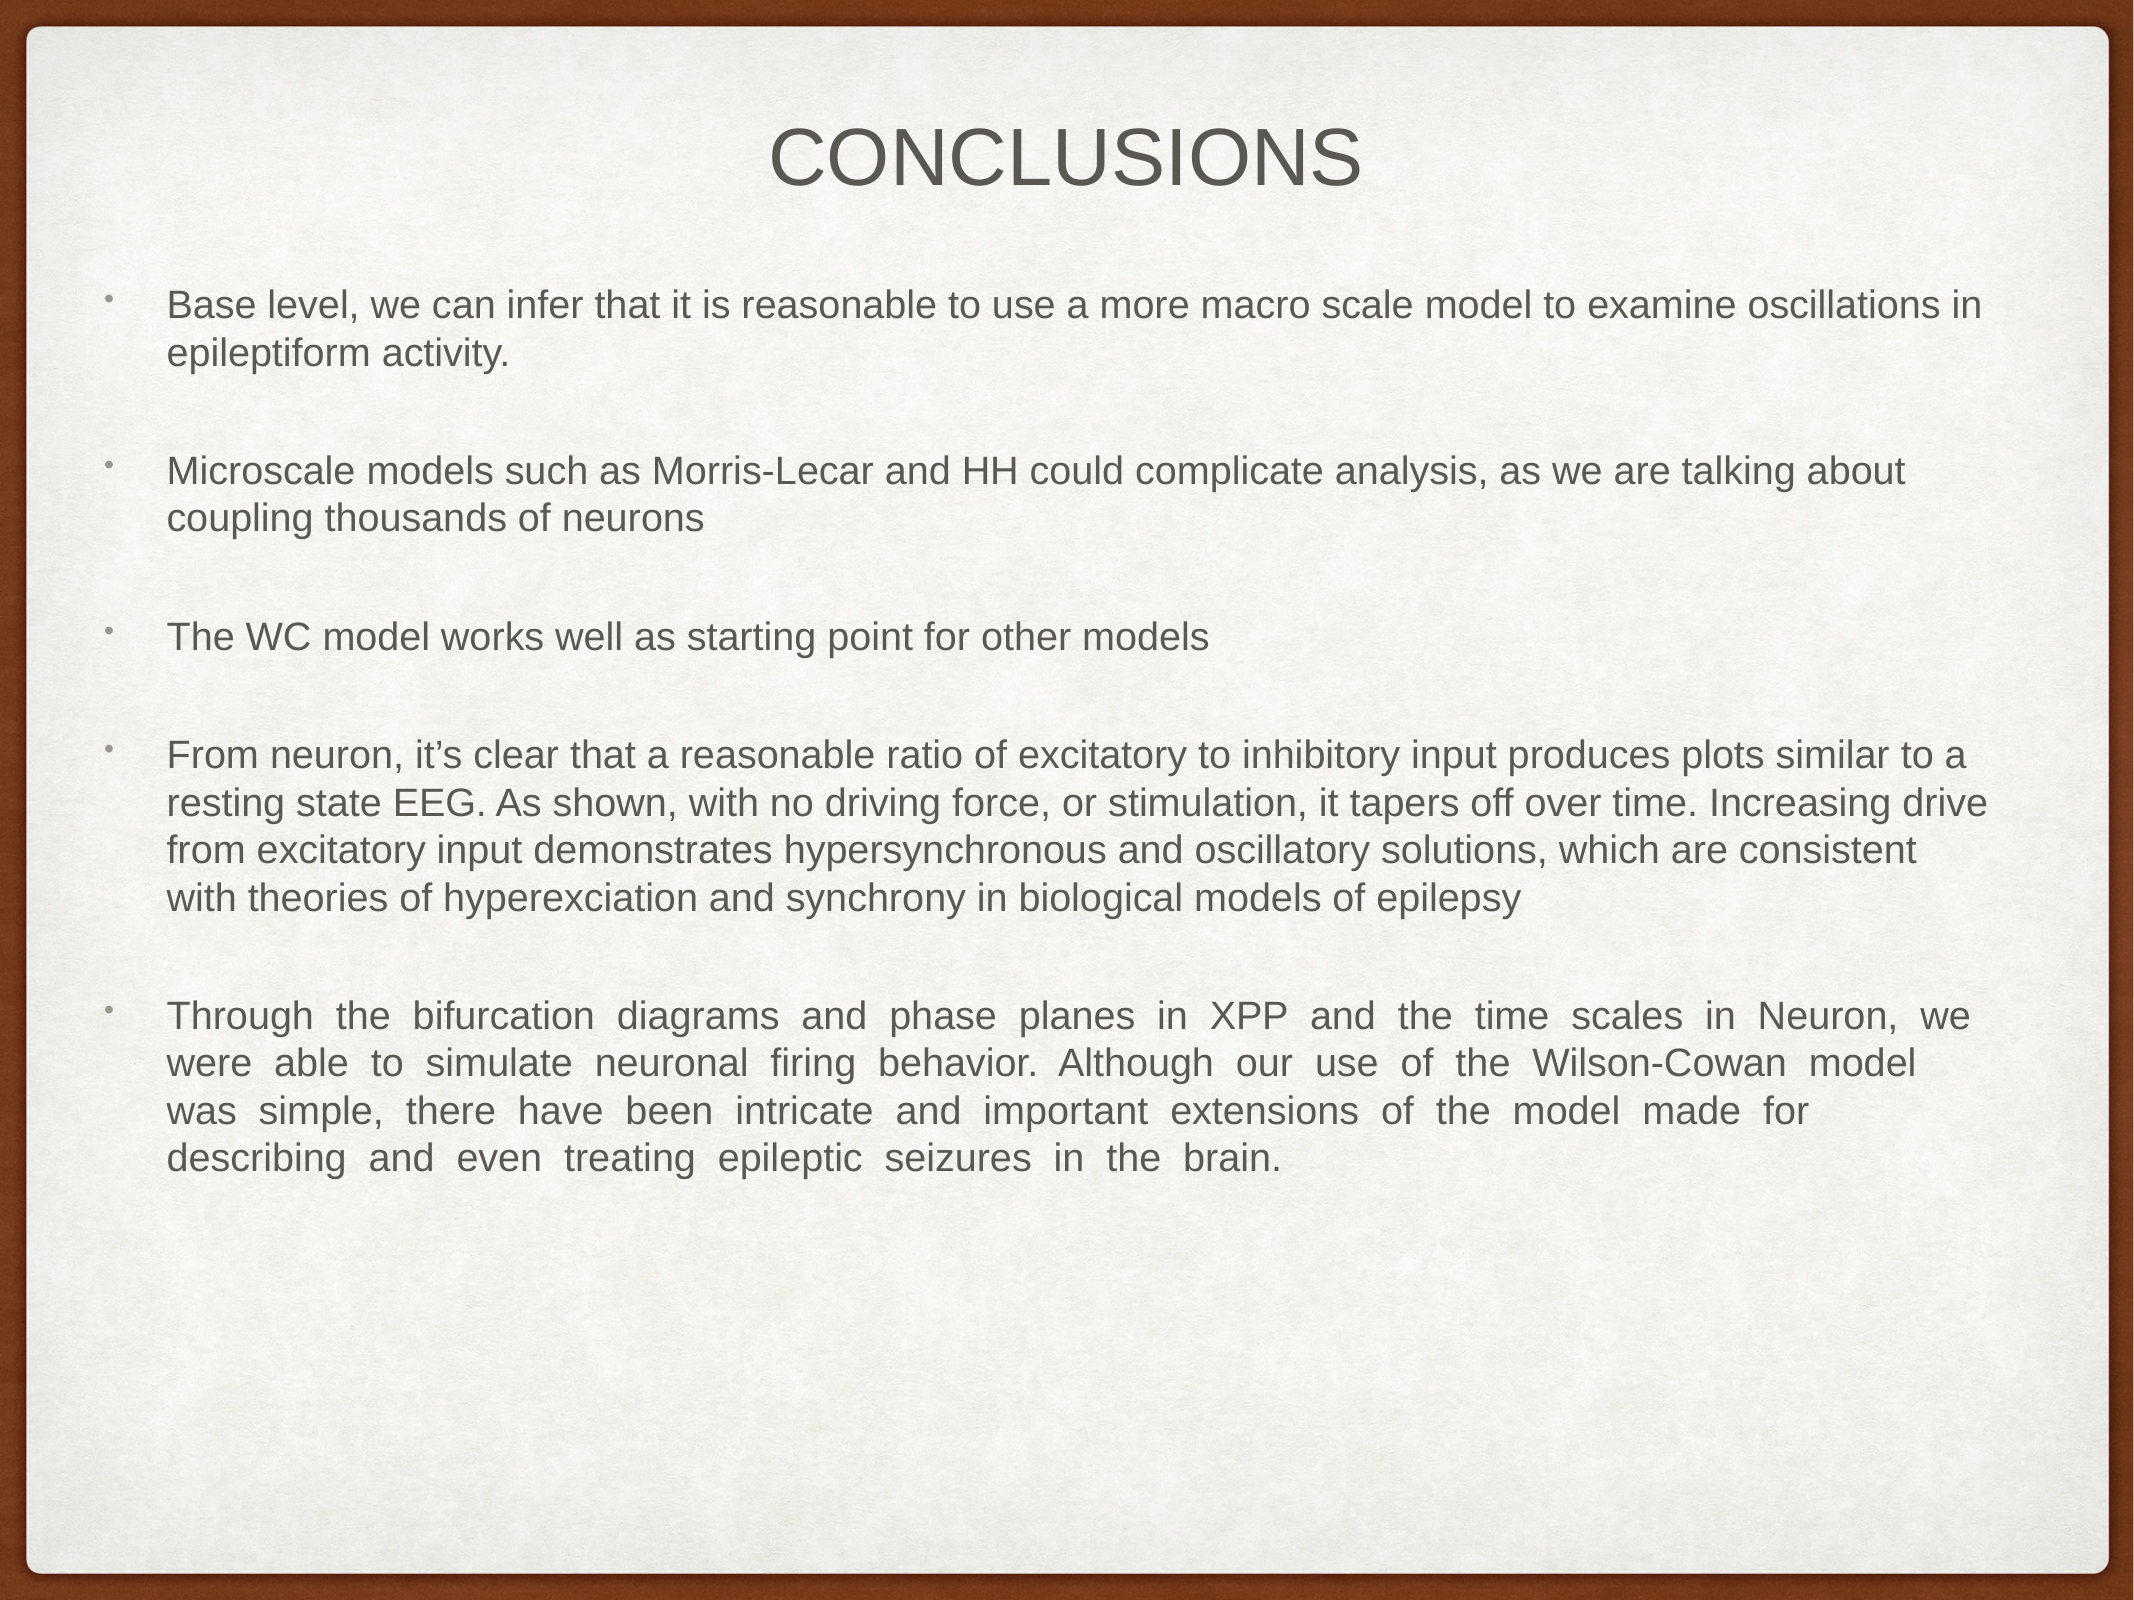

# Conclusions
Base level, we can infer that it is reasonable to use a more macro scale model to examine oscillations in epileptiform activity.
Microscale models such as Morris-Lecar and HH could complicate analysis, as we are talking about coupling thousands of neurons
The WC model works well as starting point for other models
From neuron, it’s clear that a reasonable ratio of excitatory to inhibitory input produces plots similar to a resting state EEG. As shown, with no driving force, or stimulation, it tapers off over time. Increasing drive from excitatory input demonstrates hypersynchronous and oscillatory solutions, which are consistent with theories of hyperexciation and synchrony in biological models of epilepsy
Through  the  bifurcation  diagrams  and  phase  planes  in  XPP  and  the  time  scales  in  Neuron,  we  were  able  to  simulate  neuronal  firing  behavior.  Although  our  use  of  the  Wilson-Cowan  model  was  simple,  there  have  been  intricate  and  important  extensions  of  the  model  made  for  describing  and  even  treating  epileptic  seizures  in  the  brain.